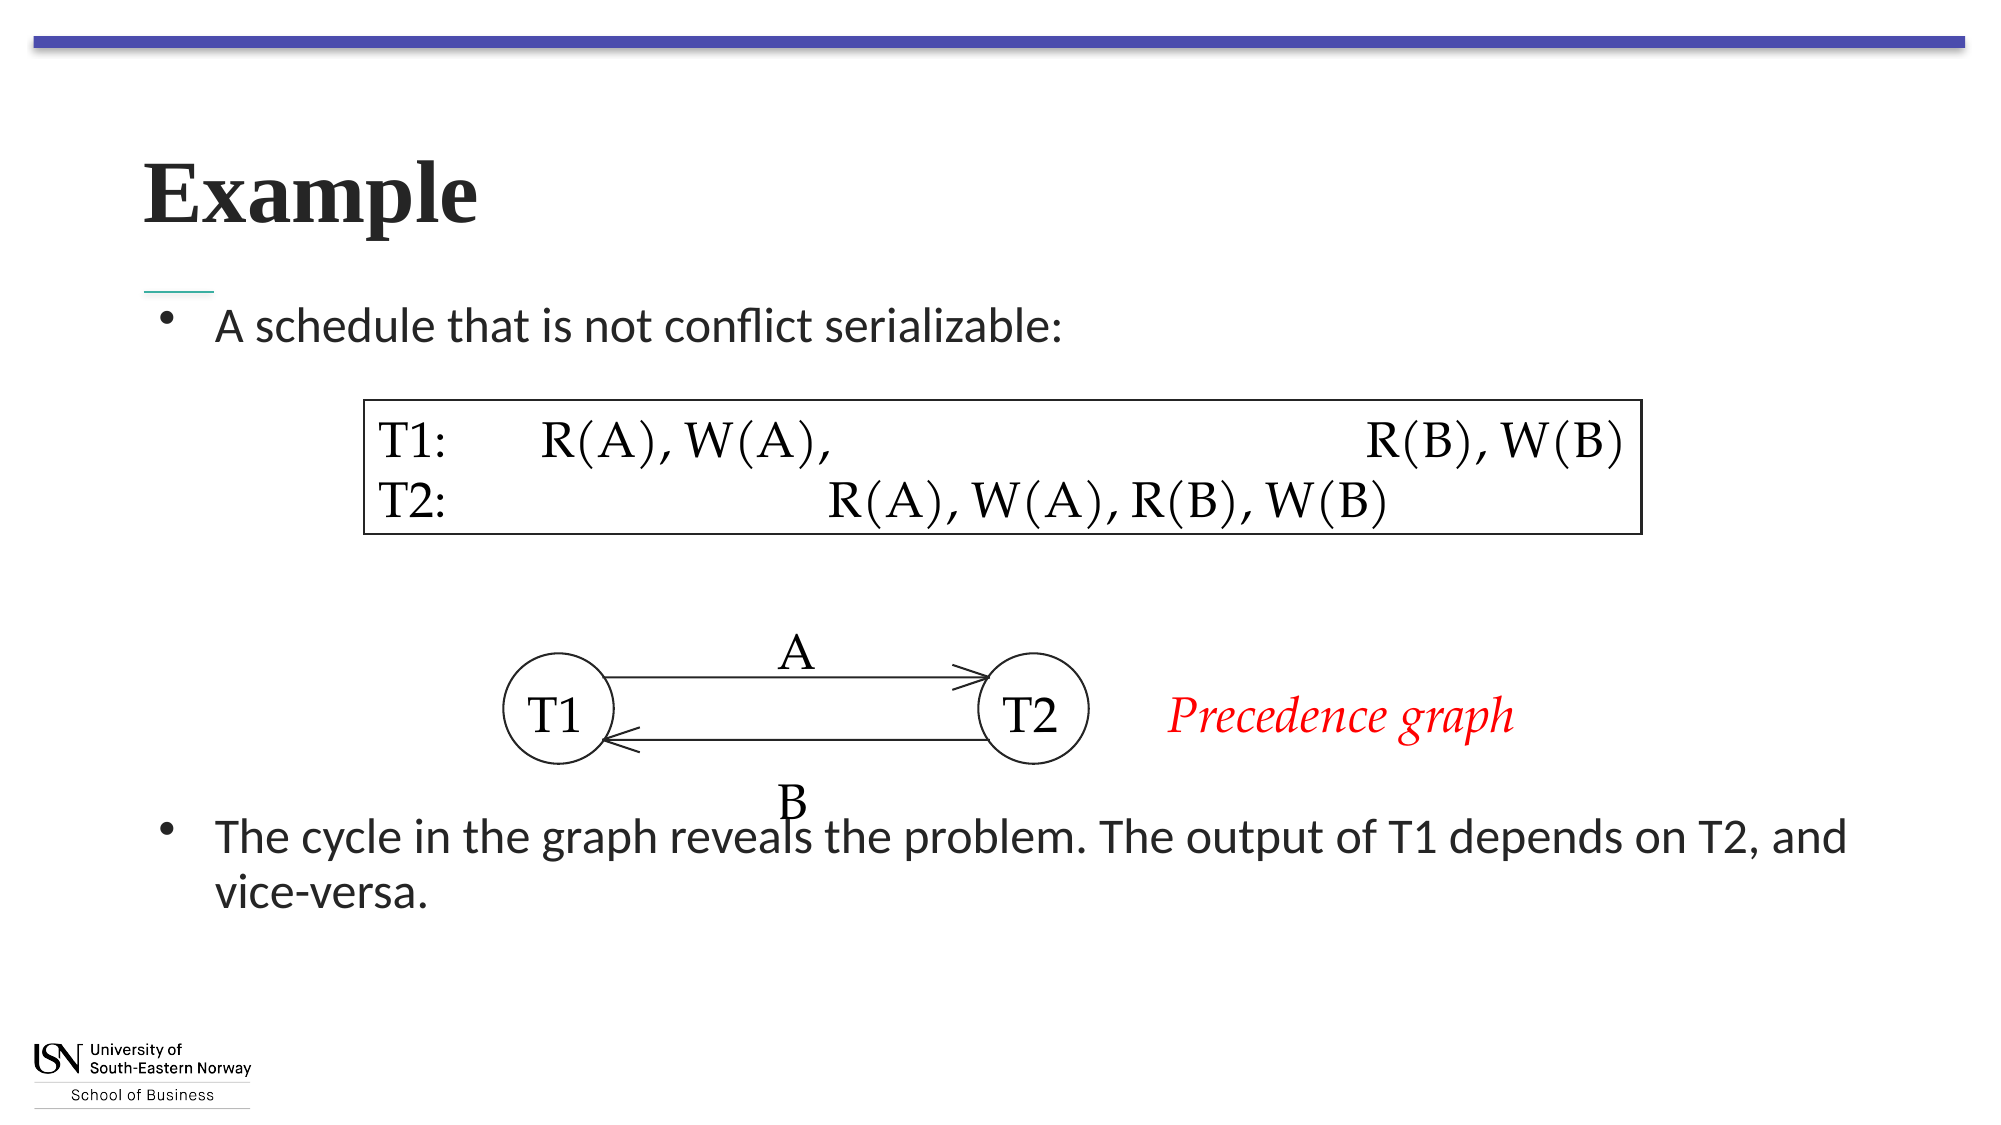

# Example
A schedule that is not conflict serializable:

The cycle in the graph reveals the problem. The output of T1 depends on T2, and vice-versa.
T1:	 R(A), W(A),   		     	       R(B), W(B)
T2:
T1:	 R(A), W(A),   		     	       R(B), W(B)
T2:	   		R(A), W(A), R(B), W(B)
T1:	 R(A), W(A),   		     	       R(B), W(B)
T2:	   		R(A), W(A), R(B), W(B)
T1:	 R(A), W(A),   		     	       R(B), W(B)
T2:	   		R(A), W(A), R(B), W(B)
T1:	 R(A), W(A),   		     	       R(B), W(B)
T2:	   		R(A), W(A), R(B), W(B)
A

T1
T2
Precedence graph

B